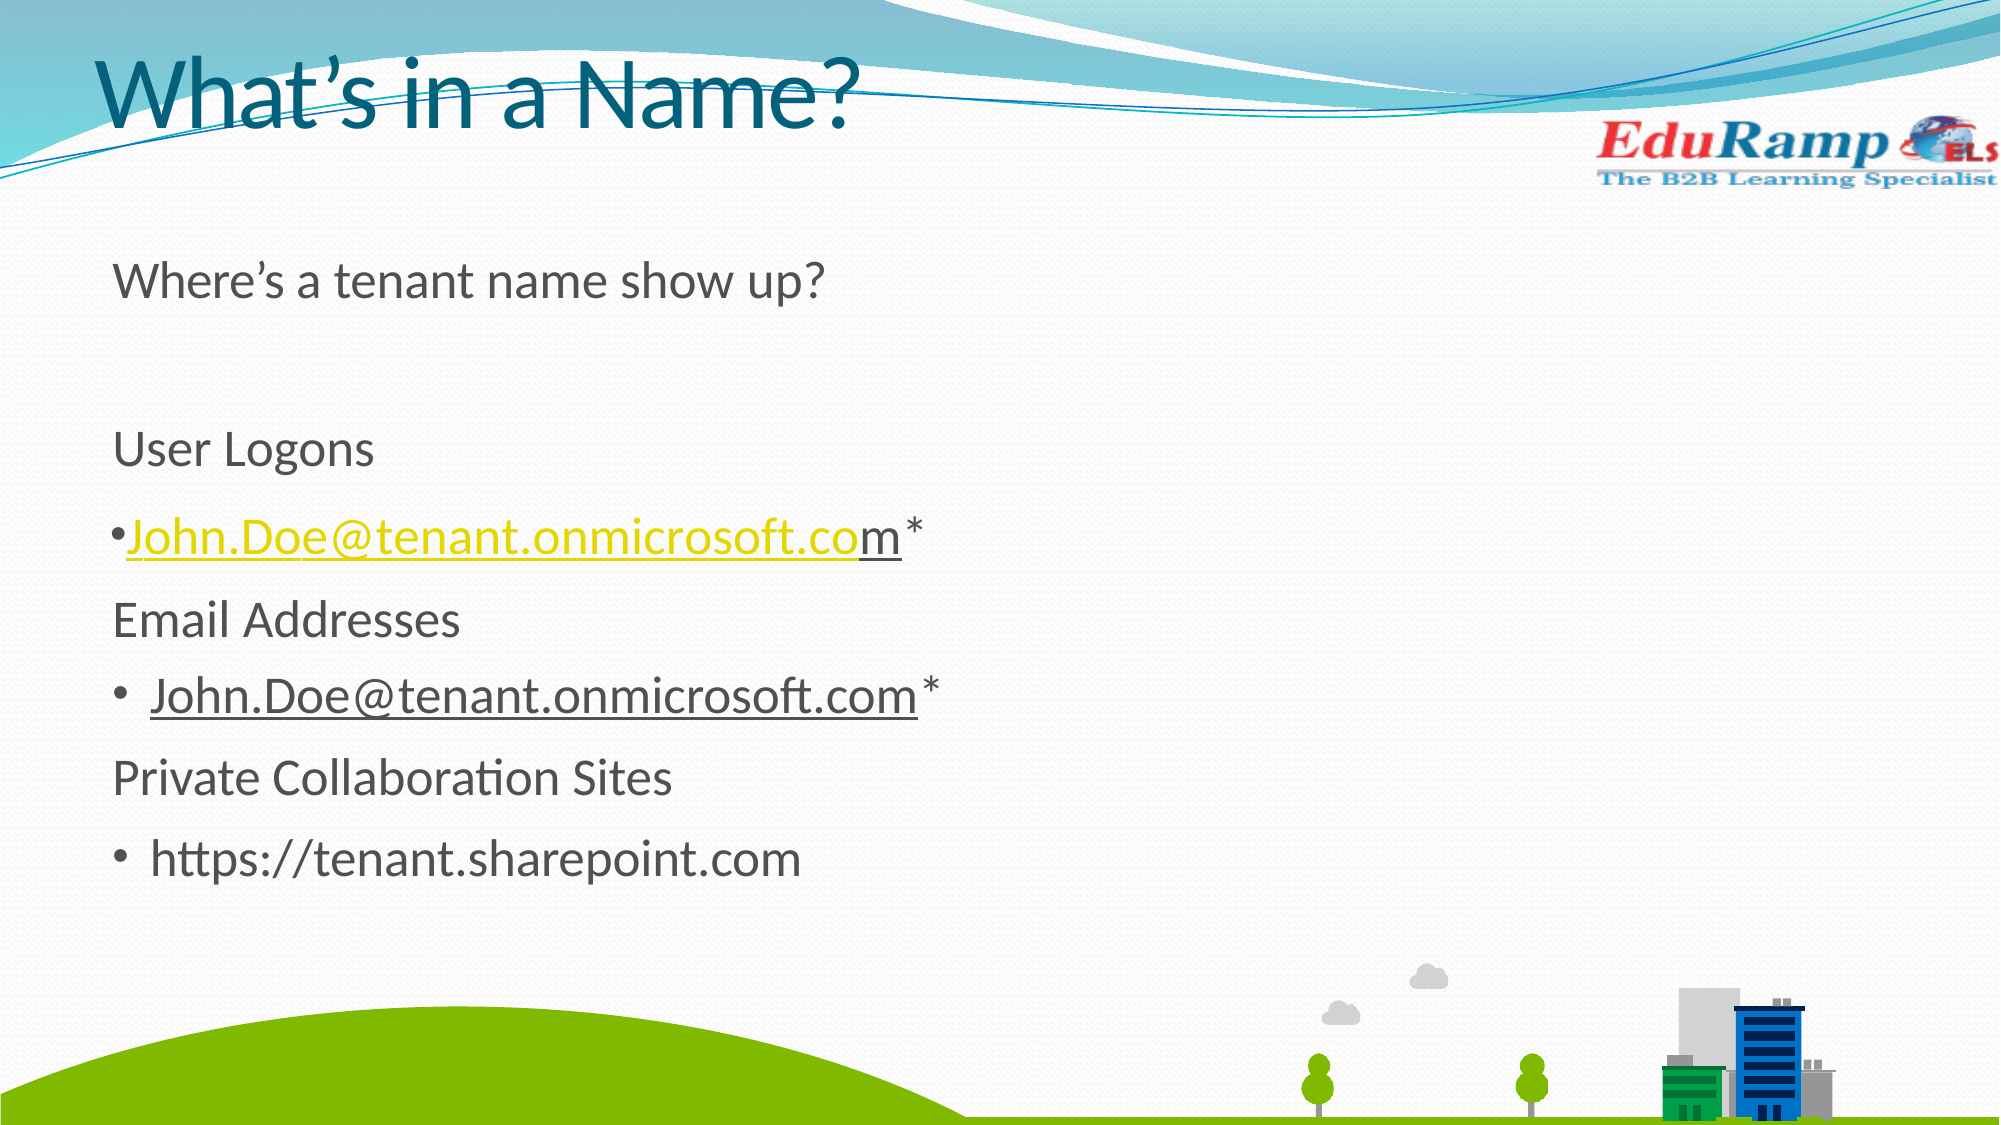

# What’s in a Name?
Where’s a tenant name show up?

User Logons
John.Doe@tenant.onmicrosoft.com*  Email Addresses
John.Doe@tenant.onmicrosoft.com*
Private Collaboration Sites
https://tenant.sharepoint.com